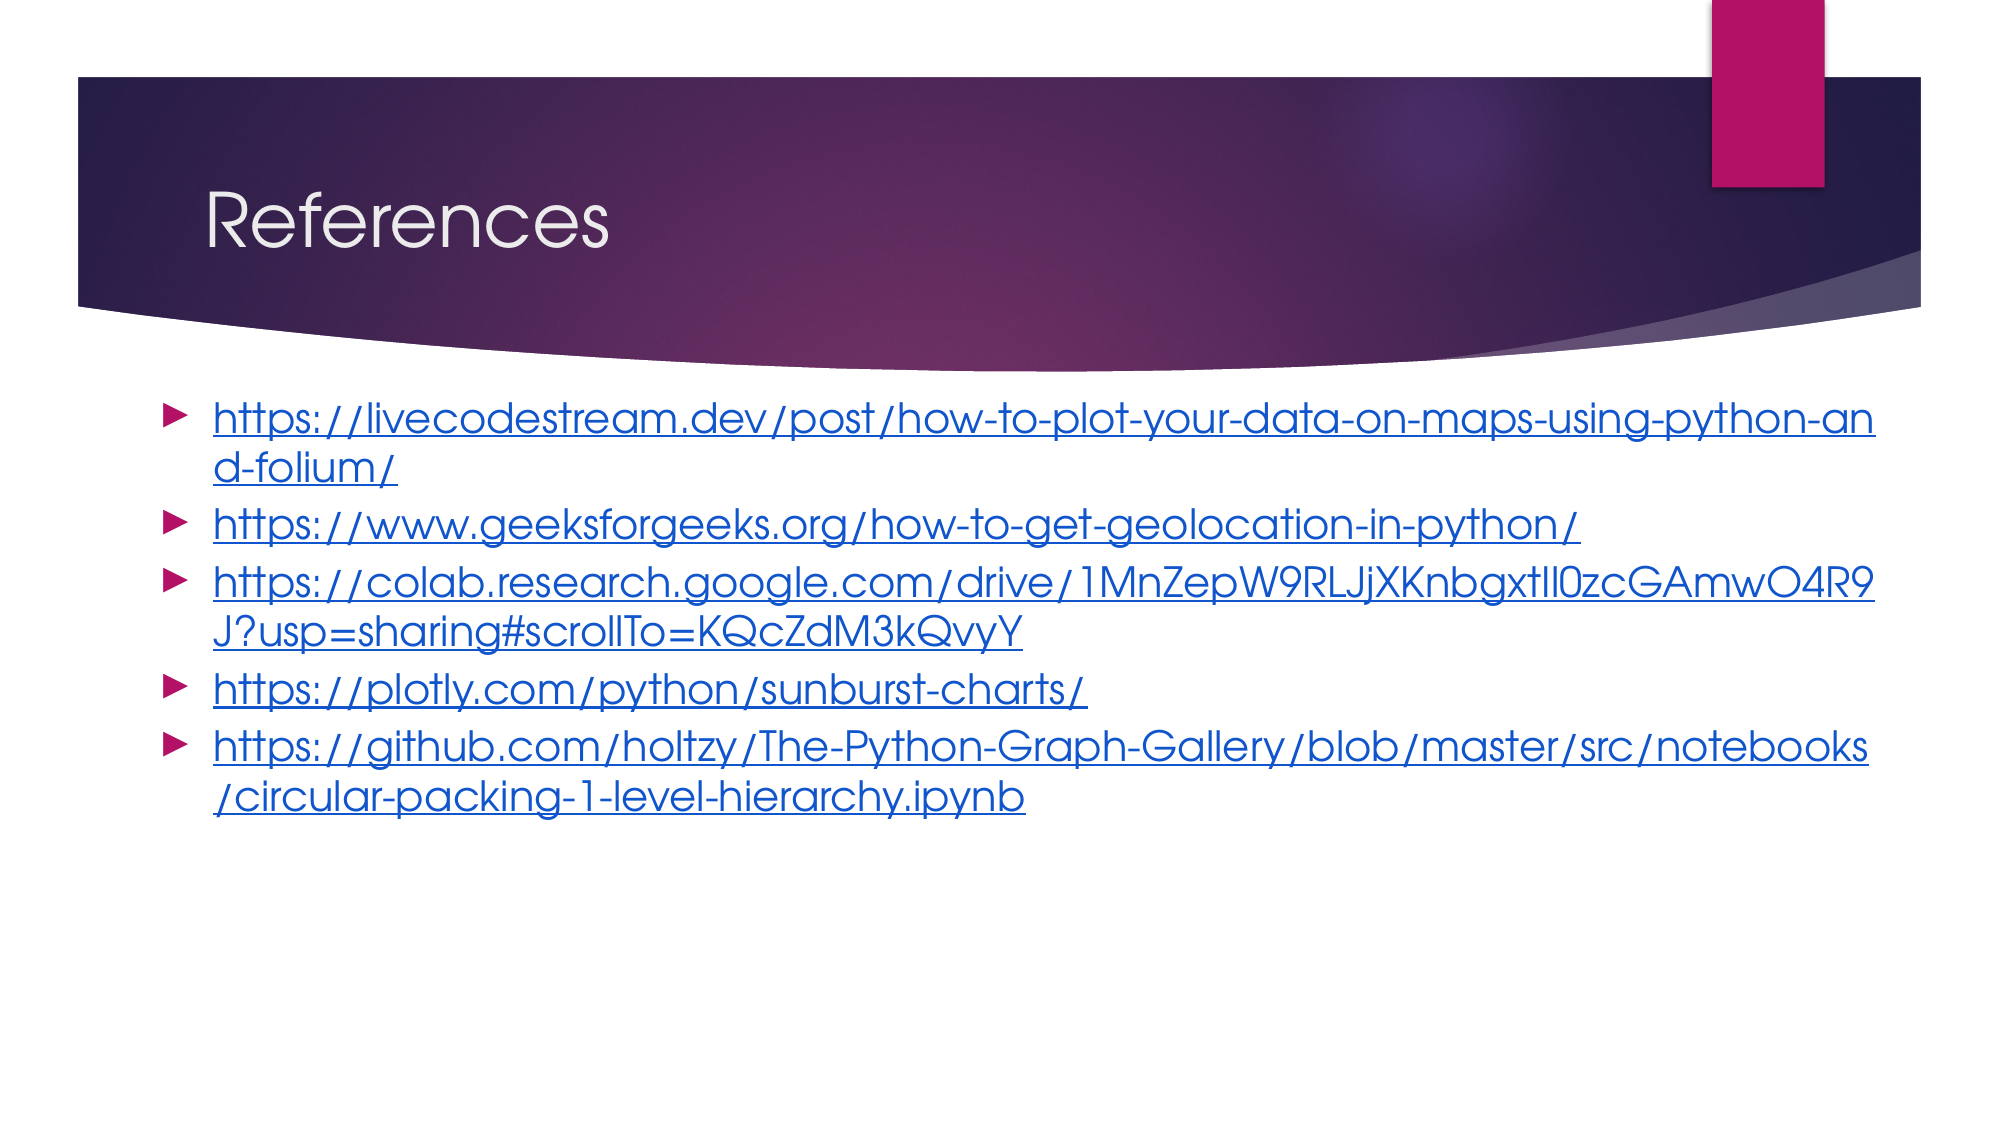

# References
https://livecodestream.dev/post/how-to-plot-your-data-on-maps-using-python-and-folium/
https://www.geeksforgeeks.org/how-to-get-geolocation-in-python/
https://colab.research.google.com/drive/1MnZepW9RLJjXKnbgxtIl0zcGAmwO4R9J?usp=sharing#scrollTo=KQcZdM3kQvyY
https://plotly.com/python/sunburst-charts/
https://github.com/holtzy/The-Python-Graph-Gallery/blob/master/src/notebooks/circular-packing-1-level-hierarchy.ipynb